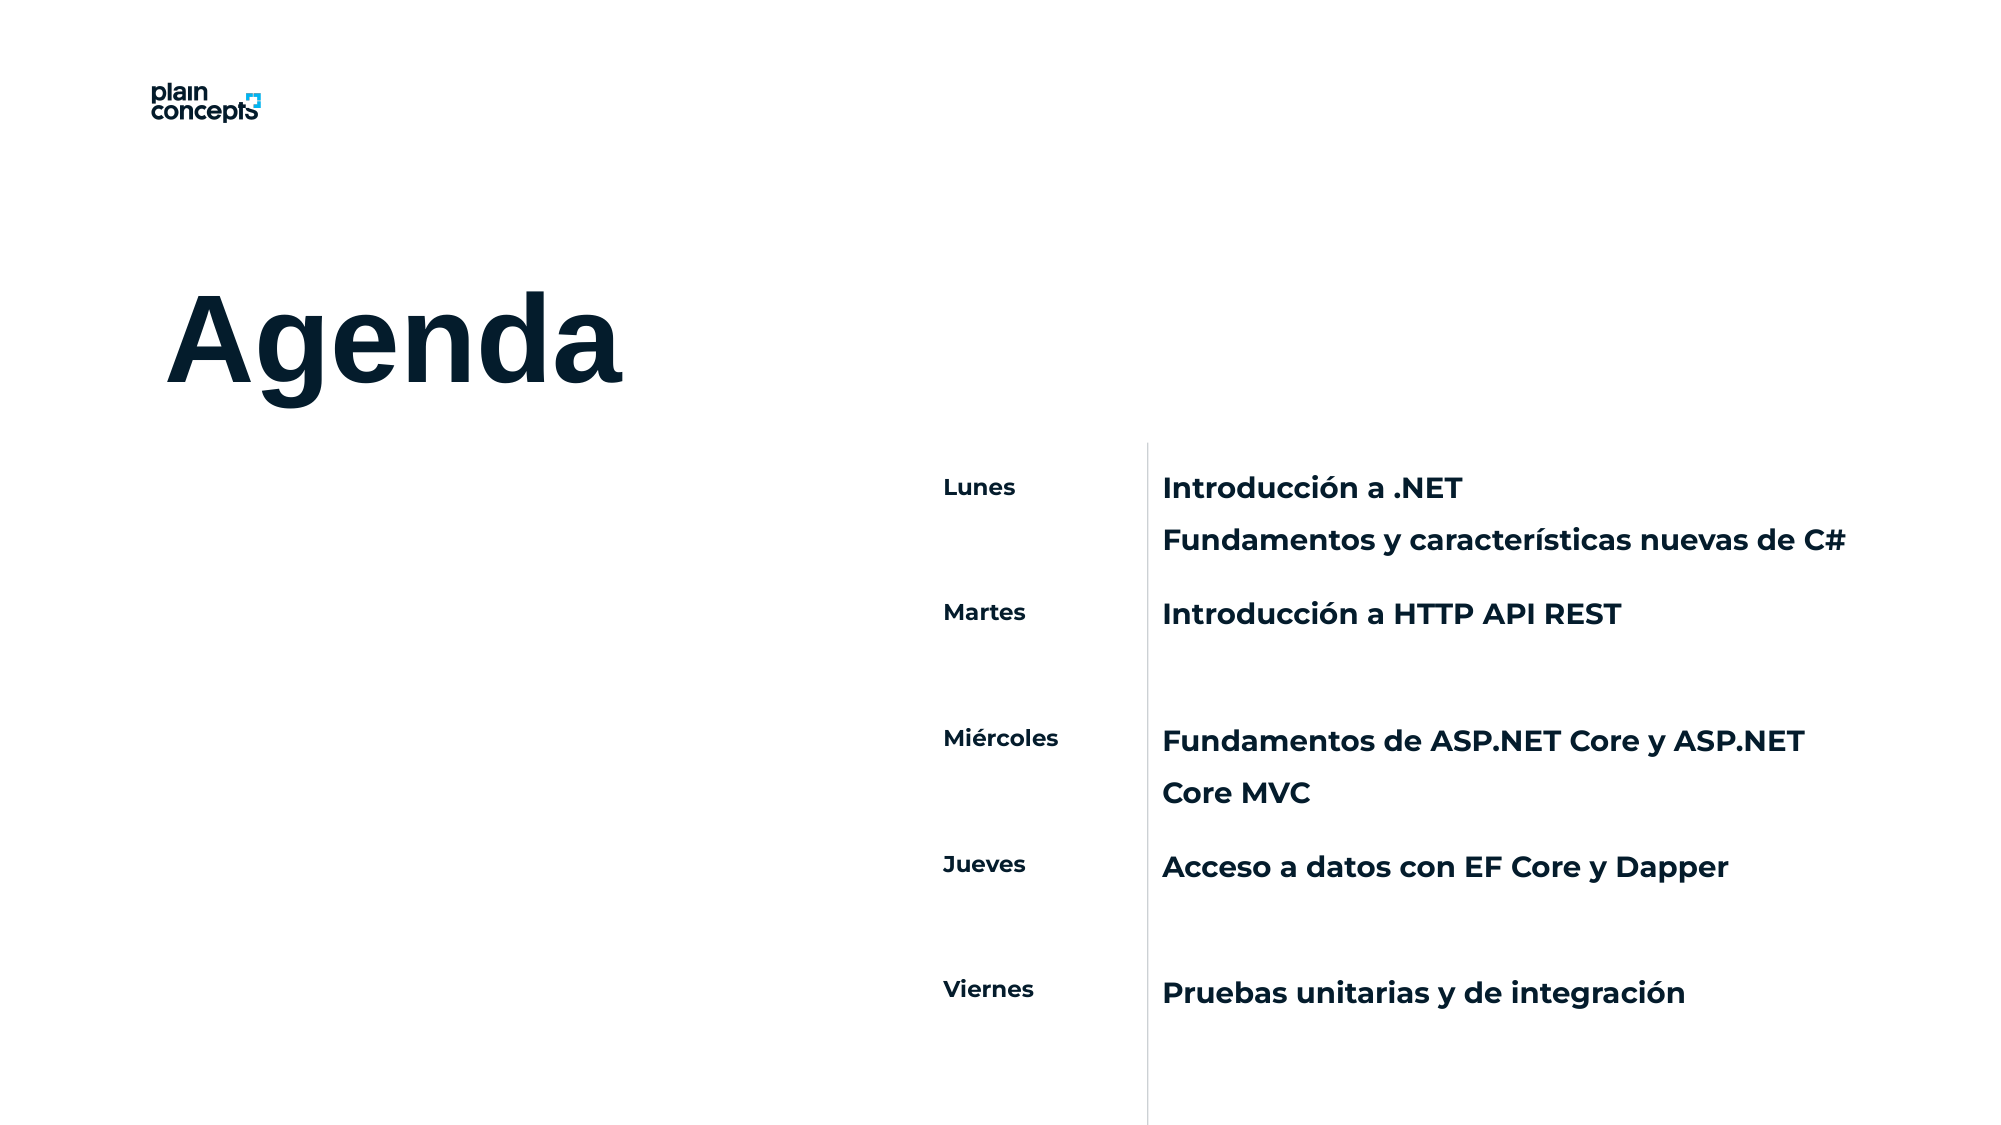

Introducción a .NET
Fundamentos y características nuevas de C#

Lunes
Introducción a HTTP API REST

Martes
Fundamentos de ASP.NET Core y ASP.NET Core MVC
Miércoles
Acceso a datos con EF Core y Dapper
Jueves
Pruebas unitarias y de integración
Viernes